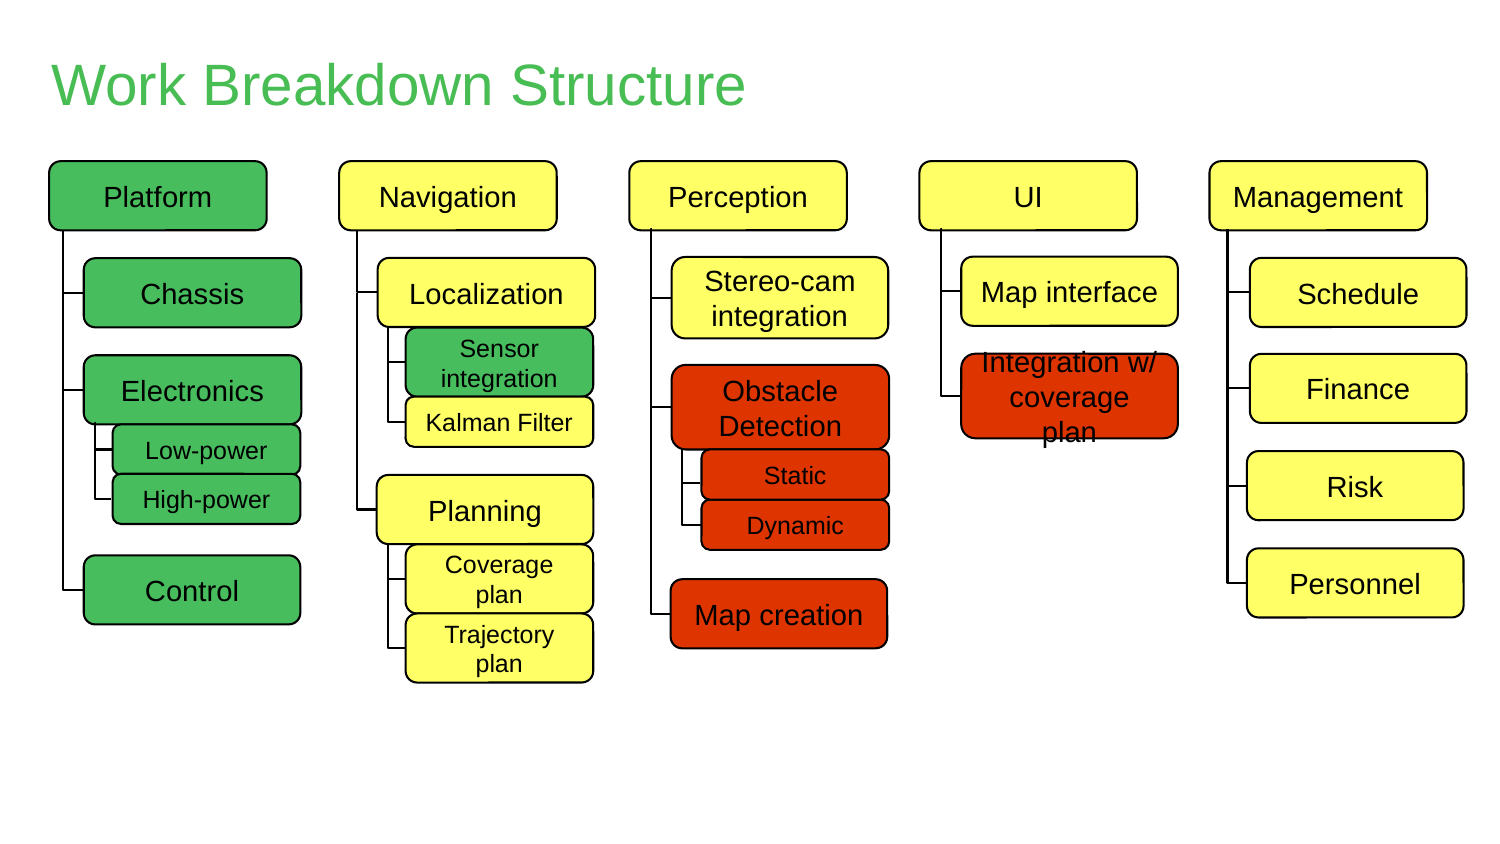

Work Breakdown Structure
Platform
Navigation
Perception
UI
Management
Map interface
Stereo-cam
integration
Schedule
Localization
Chassis
Sensor integration
Integration w/ coverage plan
Finance
Electronics
Obstacle Detection
Kalman Filter
Low-power
Static
Risk
High-power
Planning
Dynamic
Coverage plan
Personnel
Control
Map creation
Trajectory plan